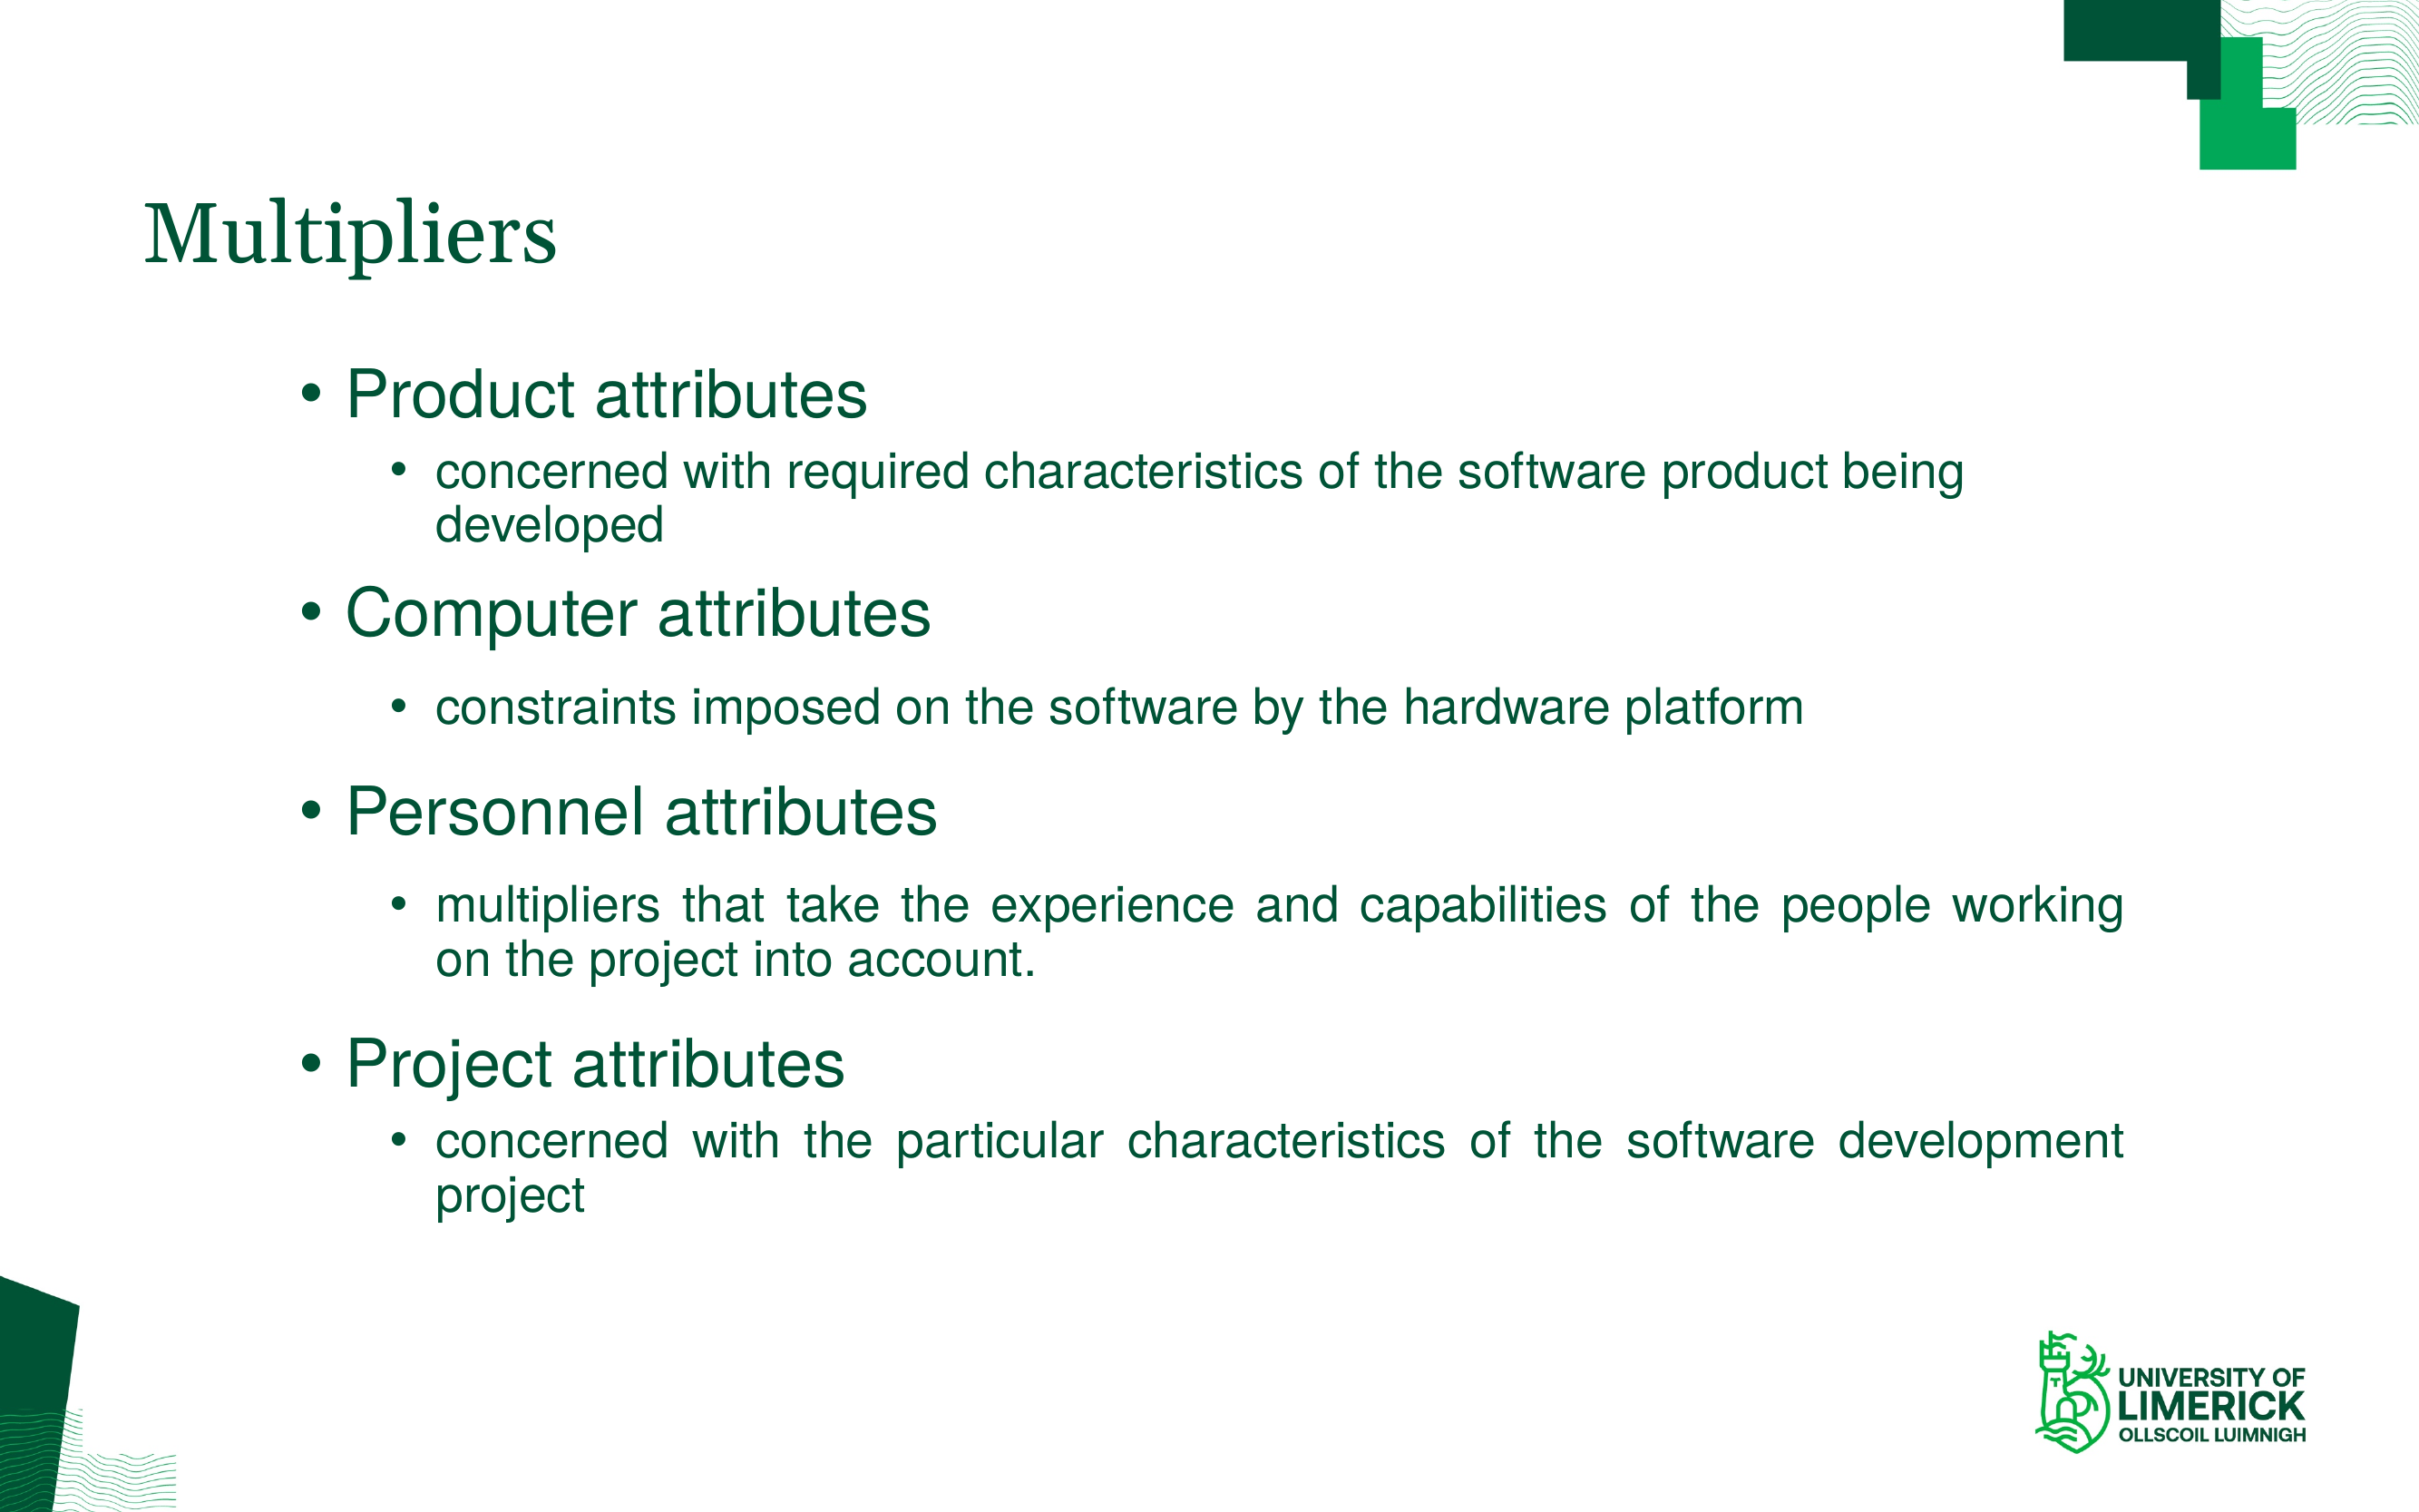

# Multipliers
Product attributes
concerned with required characteristics of the software product being developed
Computer attributes
constraints imposed on the software by the hardware platform
Personnel attributes
multipliers that take the experience and capabilities of the people working on the project into account.
Project attributes
concerned with the particular characteristics of the software development project